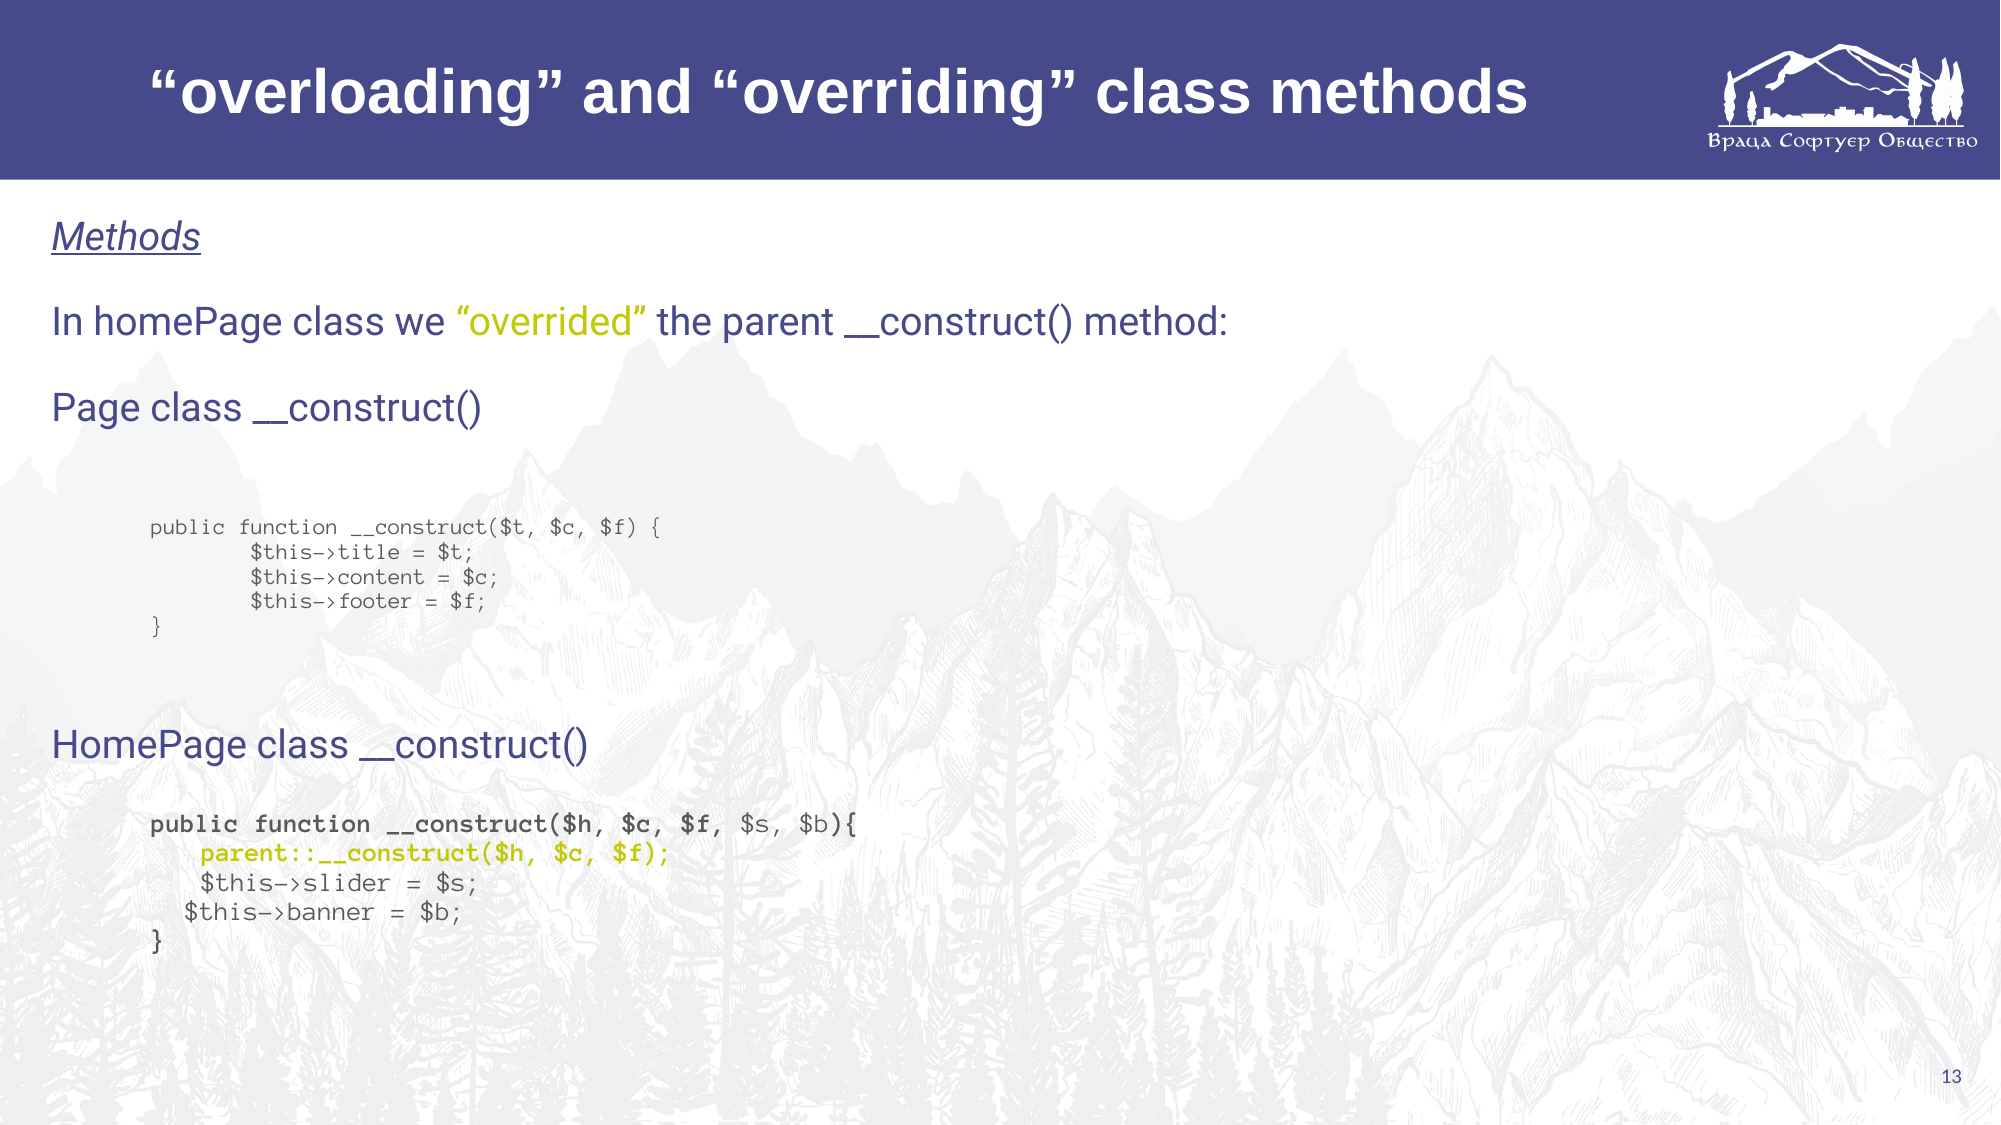

# “overloading” and “overriding” class methods
Methods

In homePage class we “overrided” the parent __construct() method:

Page class __construct()

public function __construct($t, $c, $f) {
$this->title = $t;
$this->content = $c;
$this->footer = $f;
}

HomePage class __construct()

public function __construct($h, $c, $f, $s, $b){
	parent::__construct($h, $c, $f);
	$this->slider = $s;
    $this->banner = $b;
}

13